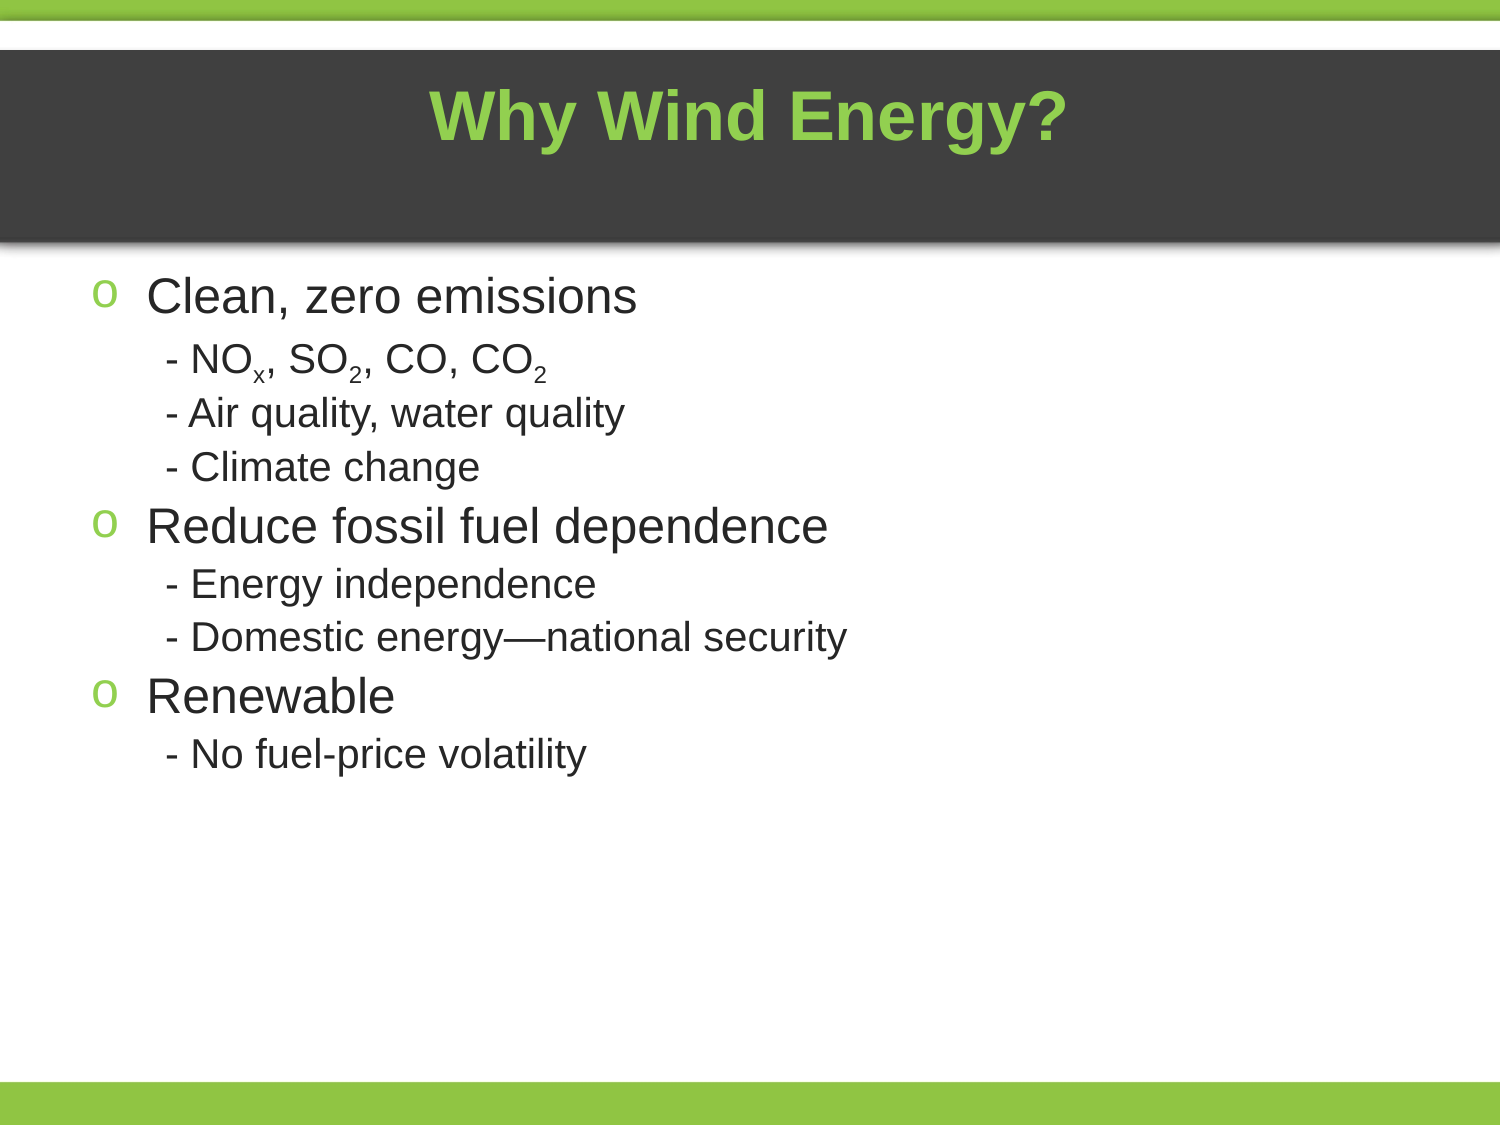

# Why Wind Energy?

Clean, zero emissions
- NOx, SO2, CO, CO2
- Air quality, water quality
- Climate change
Reduce fossil fuel dependence
- Energy independence
- Domestic energy—national security
Renewable
- No fuel-price volatility